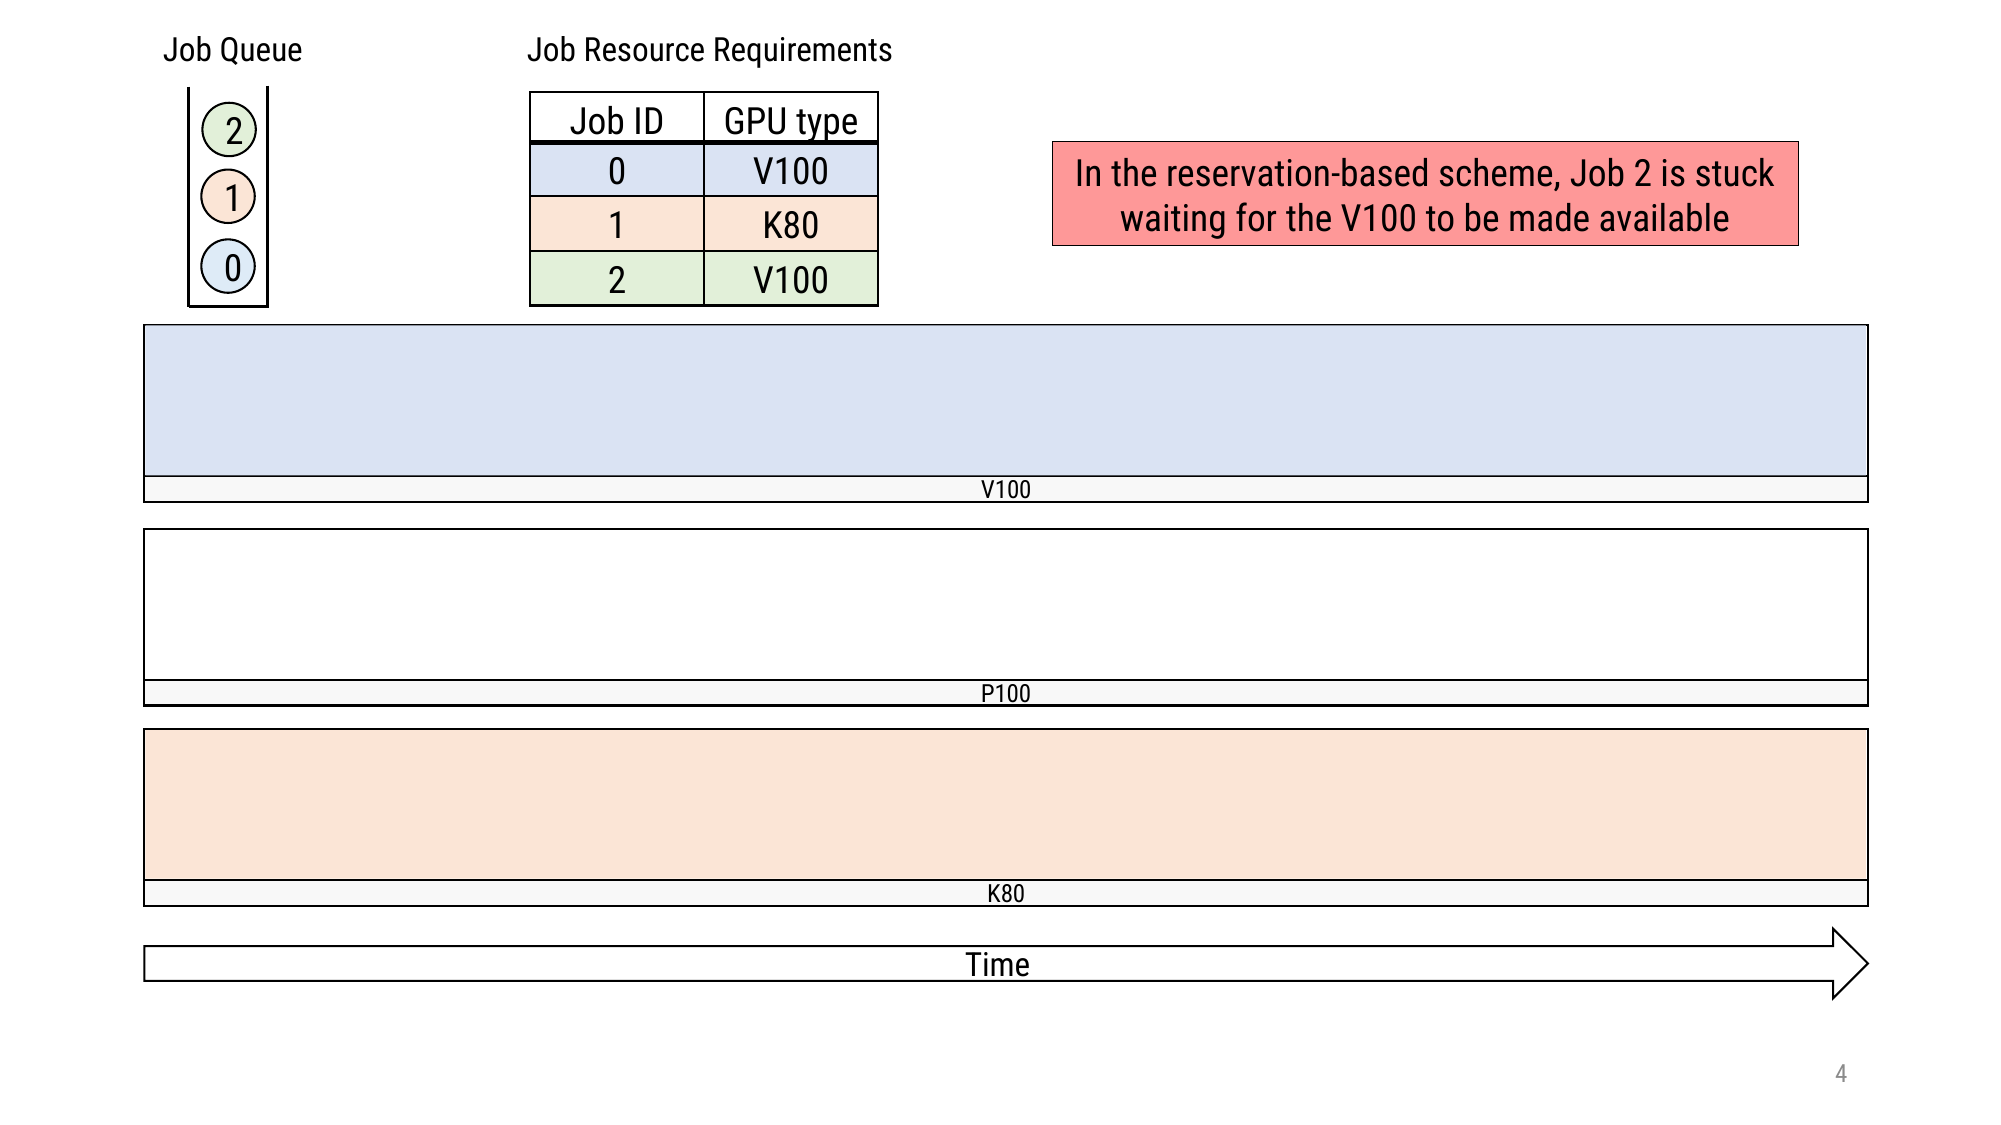

Job Queue
Job Resource Requirements
Job ID
GPU type
2
In the reservation-based scheme, Job 2 is stuck waiting for the V100 to be made available
0
V100
1
1
K80
0
2
V100

V100

P100

K80

Time
4